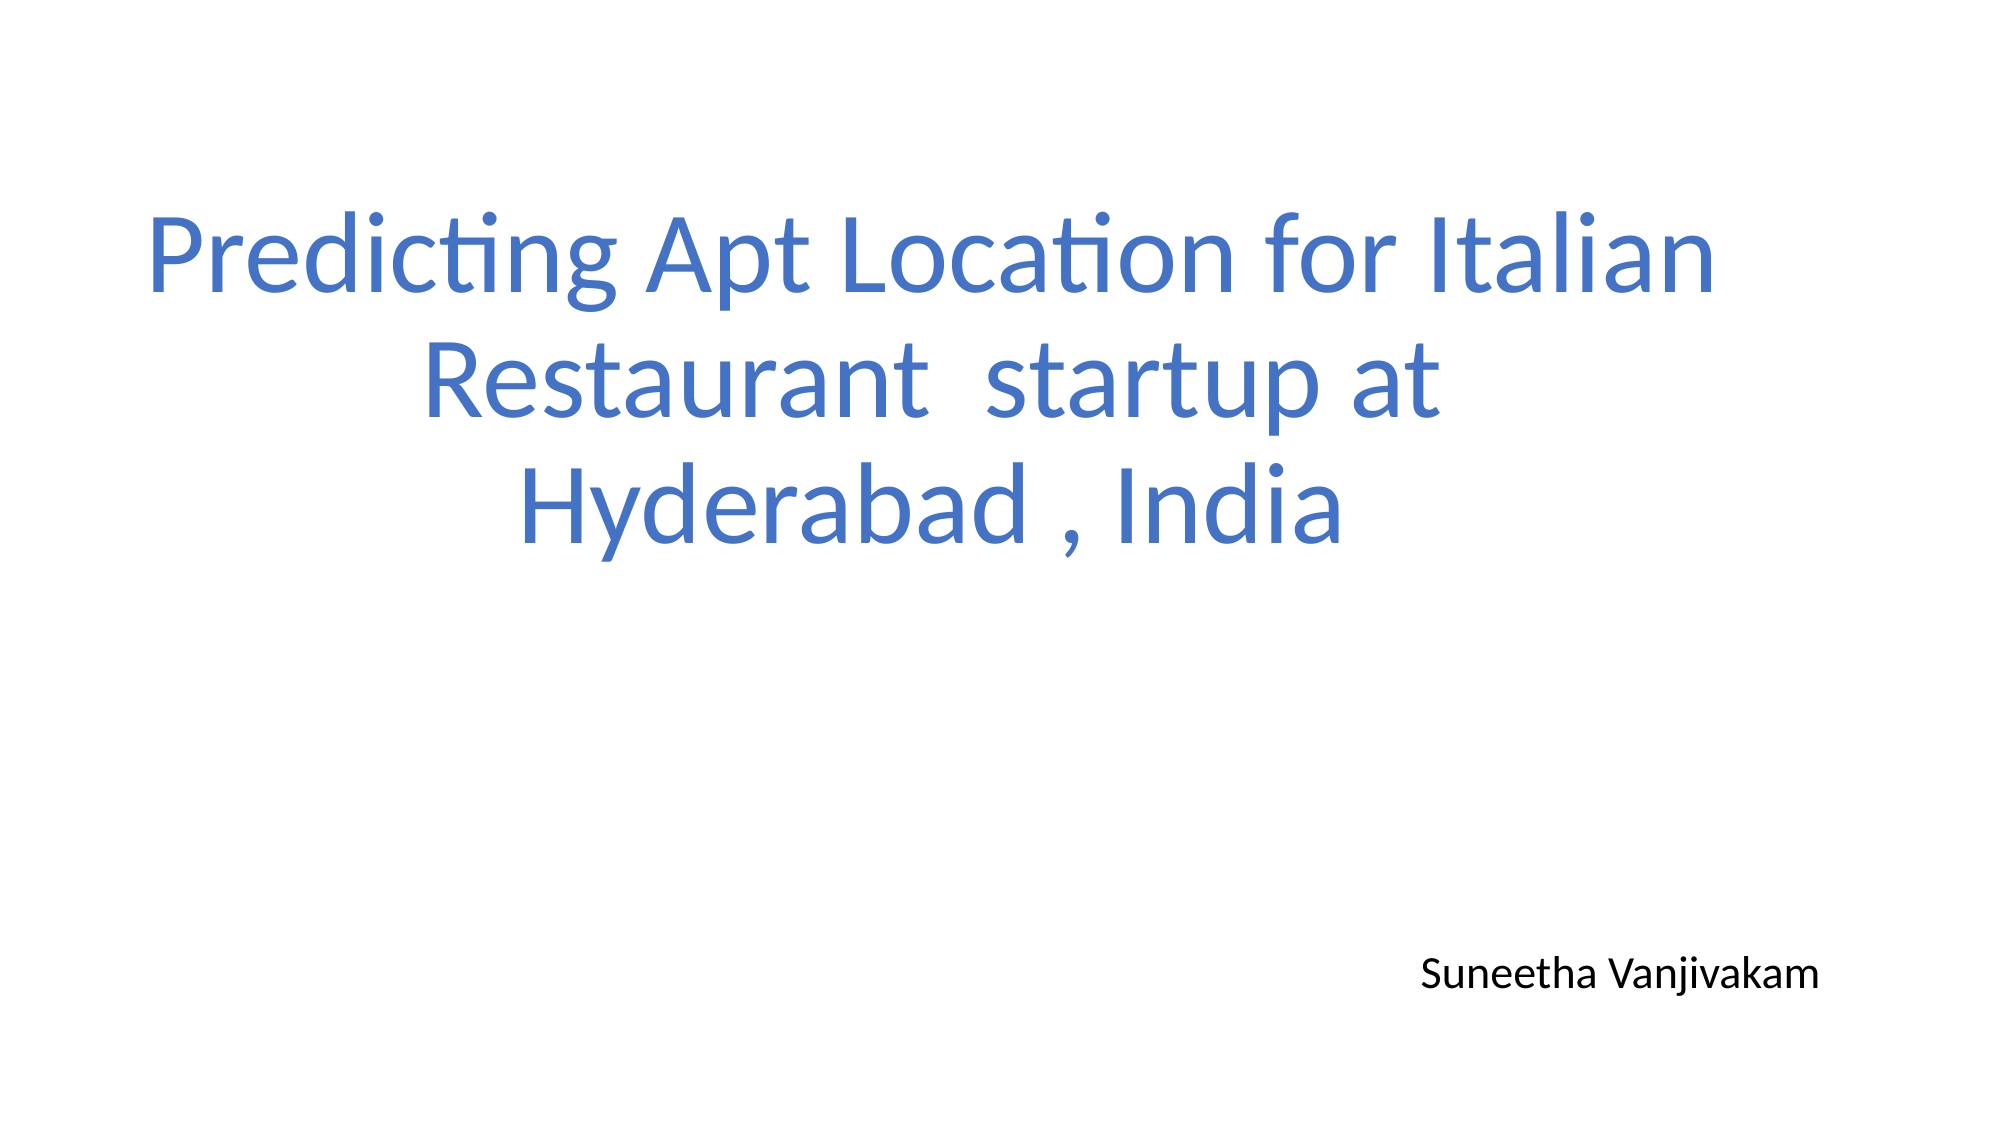

# Predicting Apt Location for Italian Restaurant  startup at Hyderabad , India
Suneetha Vanjivakam